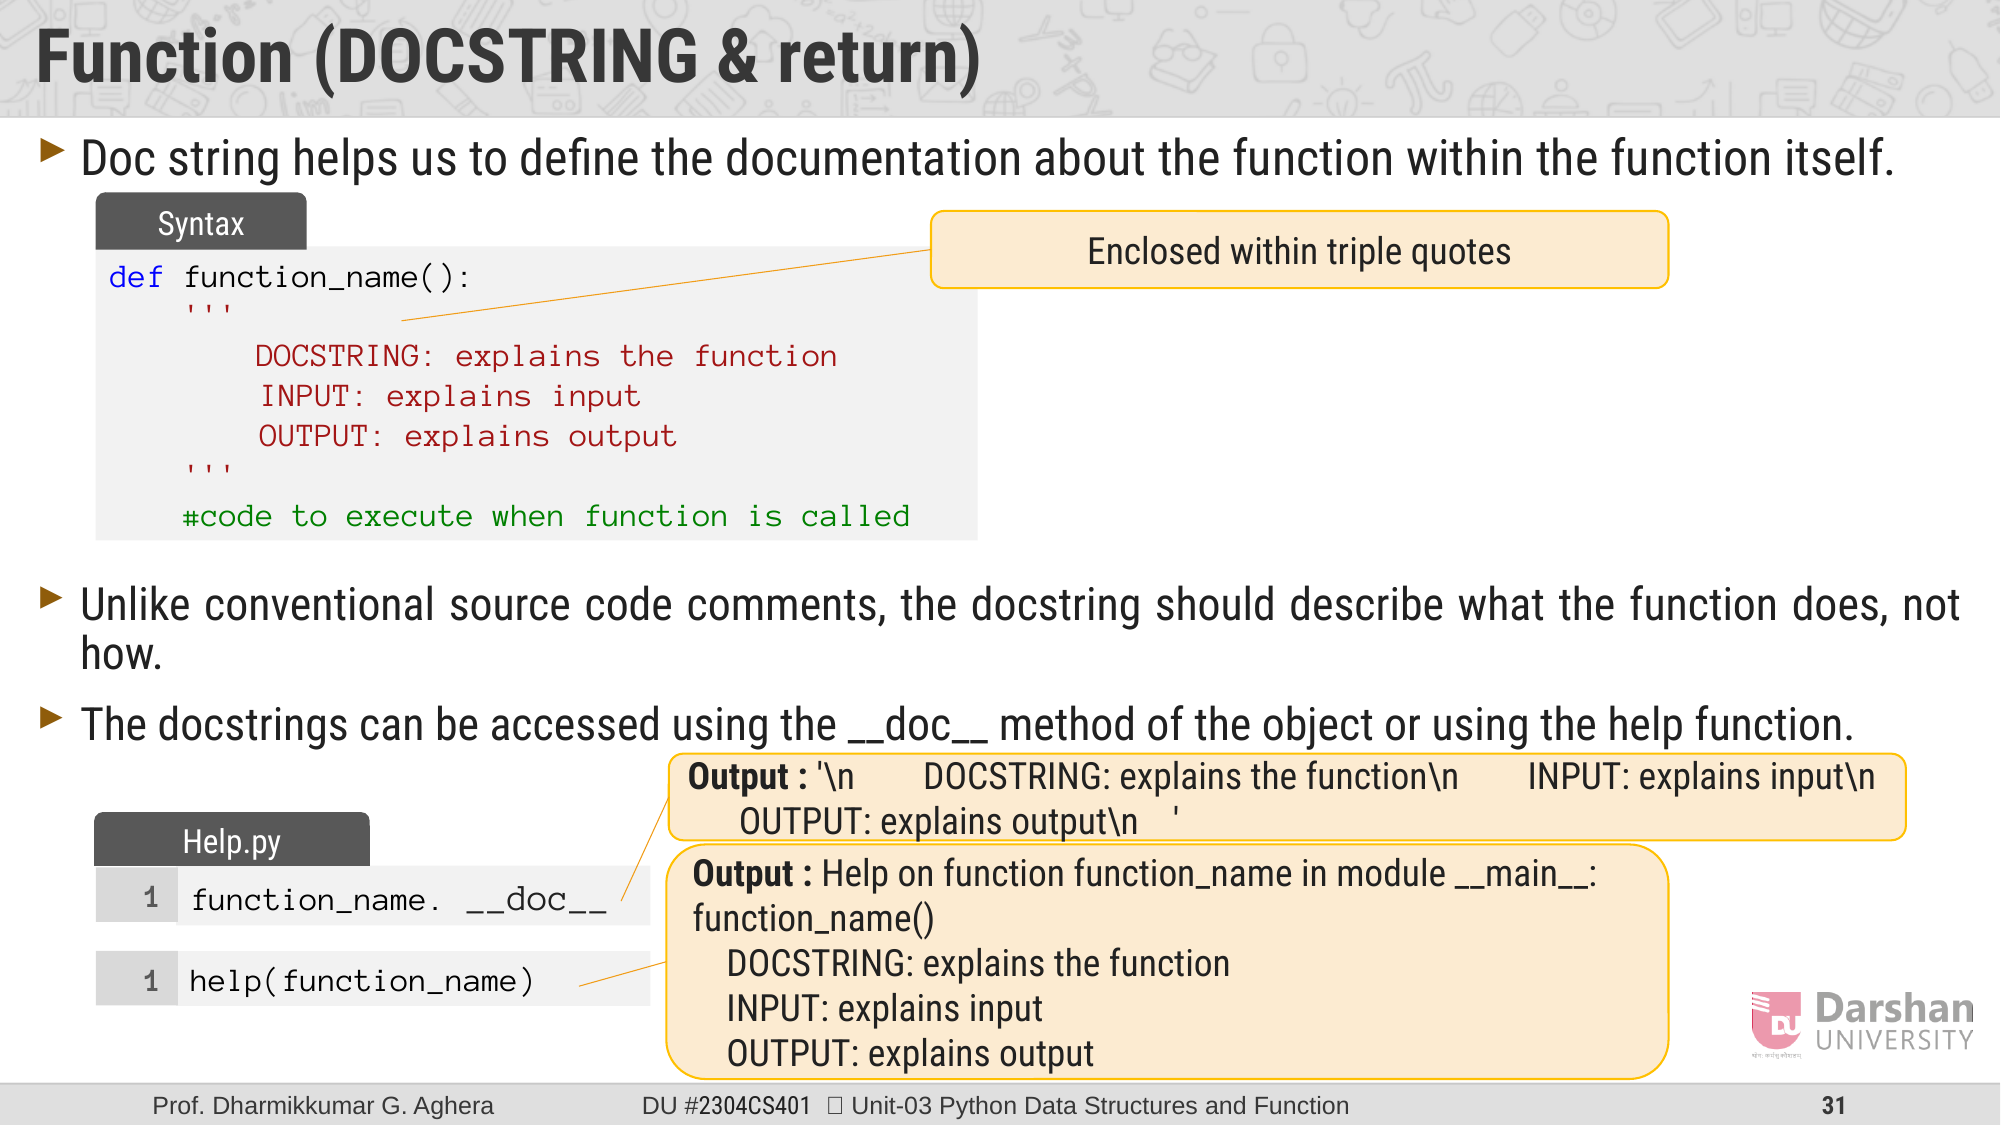

# Function (DOCSTRING & return)
Doc string helps us to define the documentation about the function within the function itself.

Unlike conventional source code comments, the docstring should describe what the function does, not how.
The docstrings can be accessed using the __doc__ method of the object or using the help function.

Syntax
Enclosed within triple quotes
def function_name():
    '''
        DOCSTRING: explains the function
	INPUT: explains input
	OUTPUT: explains output
    '''
    #code to execute when function is called
Output : '\n        DOCSTRING: explains the function\n        INPUT: explains input\n        OUTPUT: explains output\n    '
Help.py
Output : Help on function function_name in module __main__:
function_name()
    DOCSTRING: explains the function
    INPUT: explains input
    OUTPUT: explains output
function_name. __doc__
1
1
help(function_name)